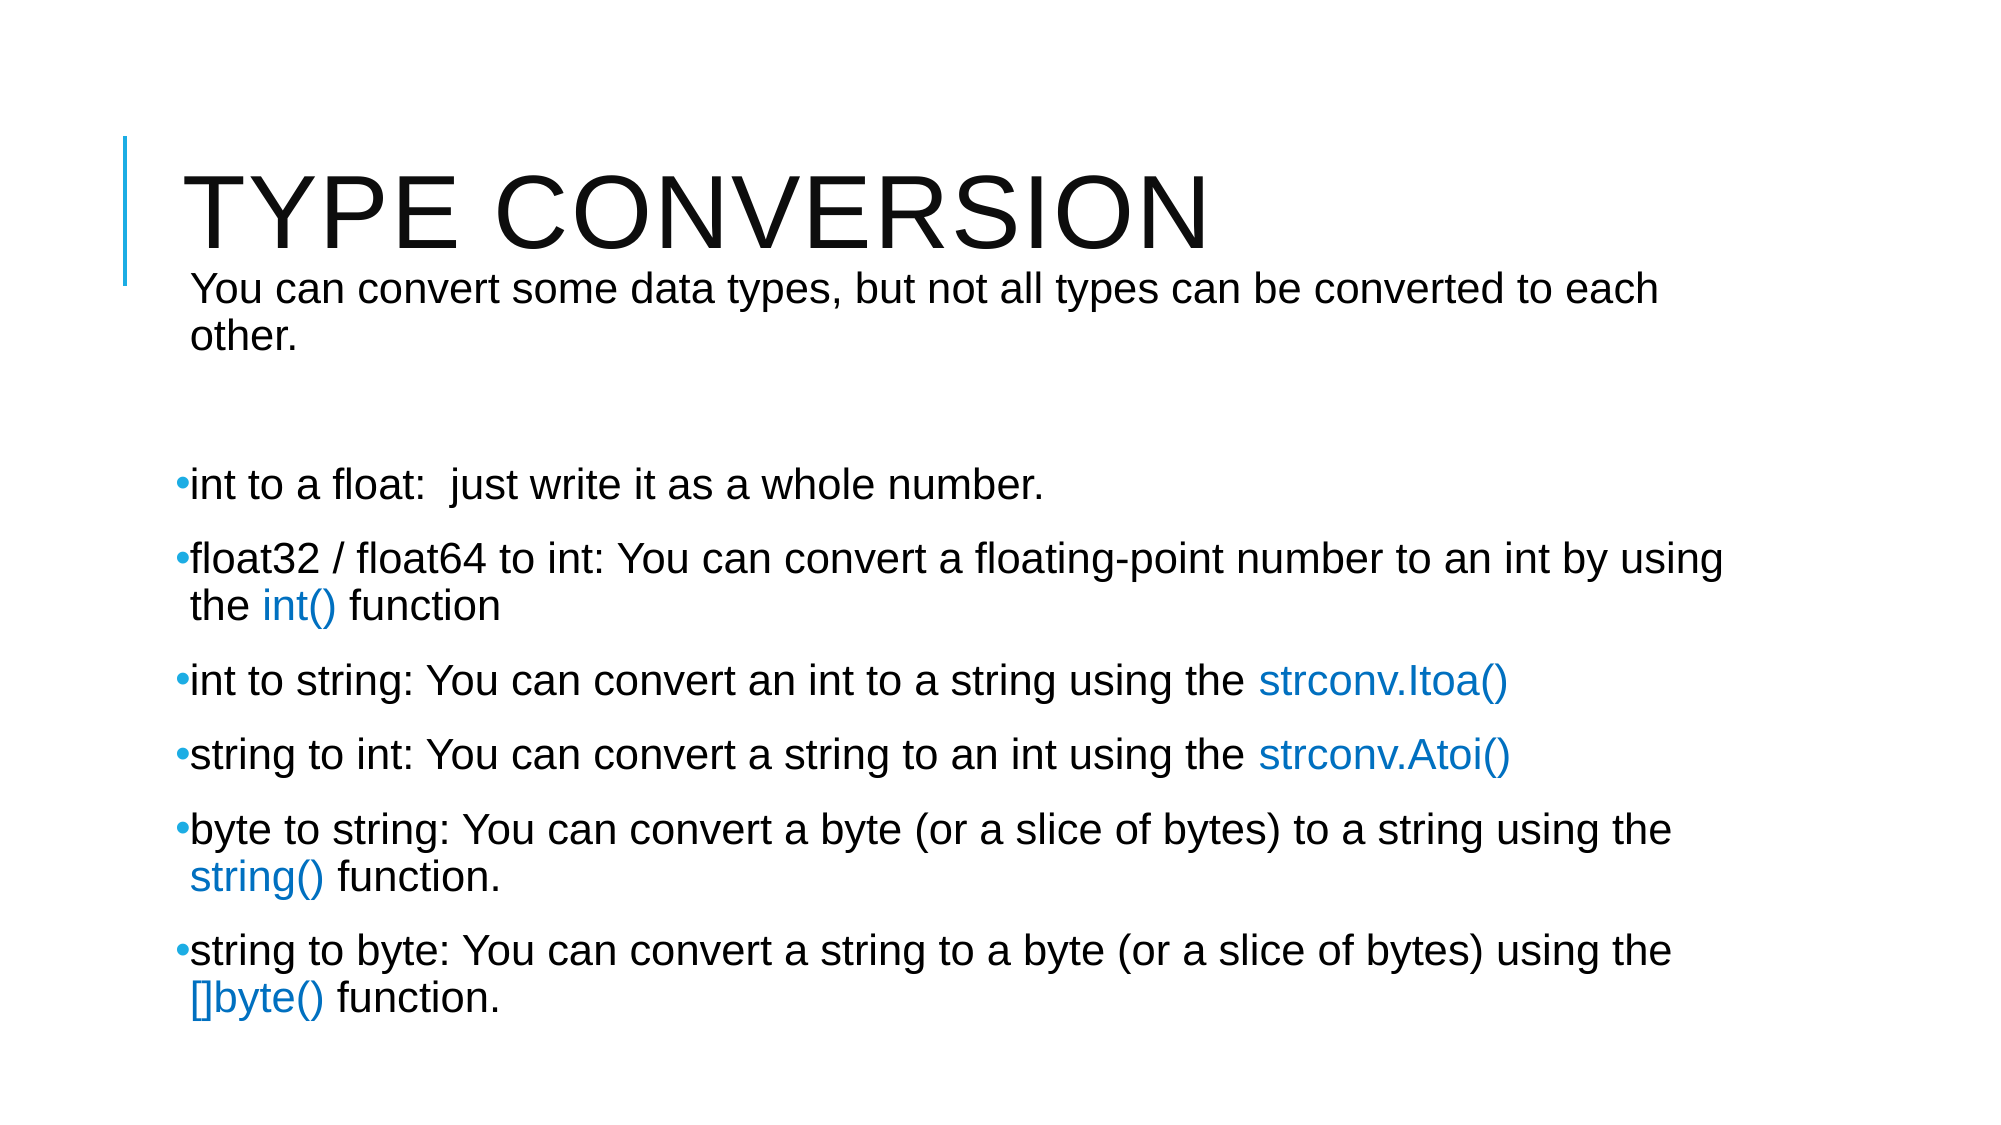

# Type conversion
You can convert some data types, but not all types can be converted to each other.

int to a float:  just write it as a whole number.
float32 / float64 to int: You can convert a floating-point number to an int by using the int() function
int to string: You can convert an int to a string using the strconv.Itoa()
string to int: You can convert a string to an int using the strconv.Atoi()
byte to string: You can convert a byte (or a slice of bytes) to a string using the string() function.
string to byte: You can convert a string to a byte (or a slice of bytes) using the []byte() function.